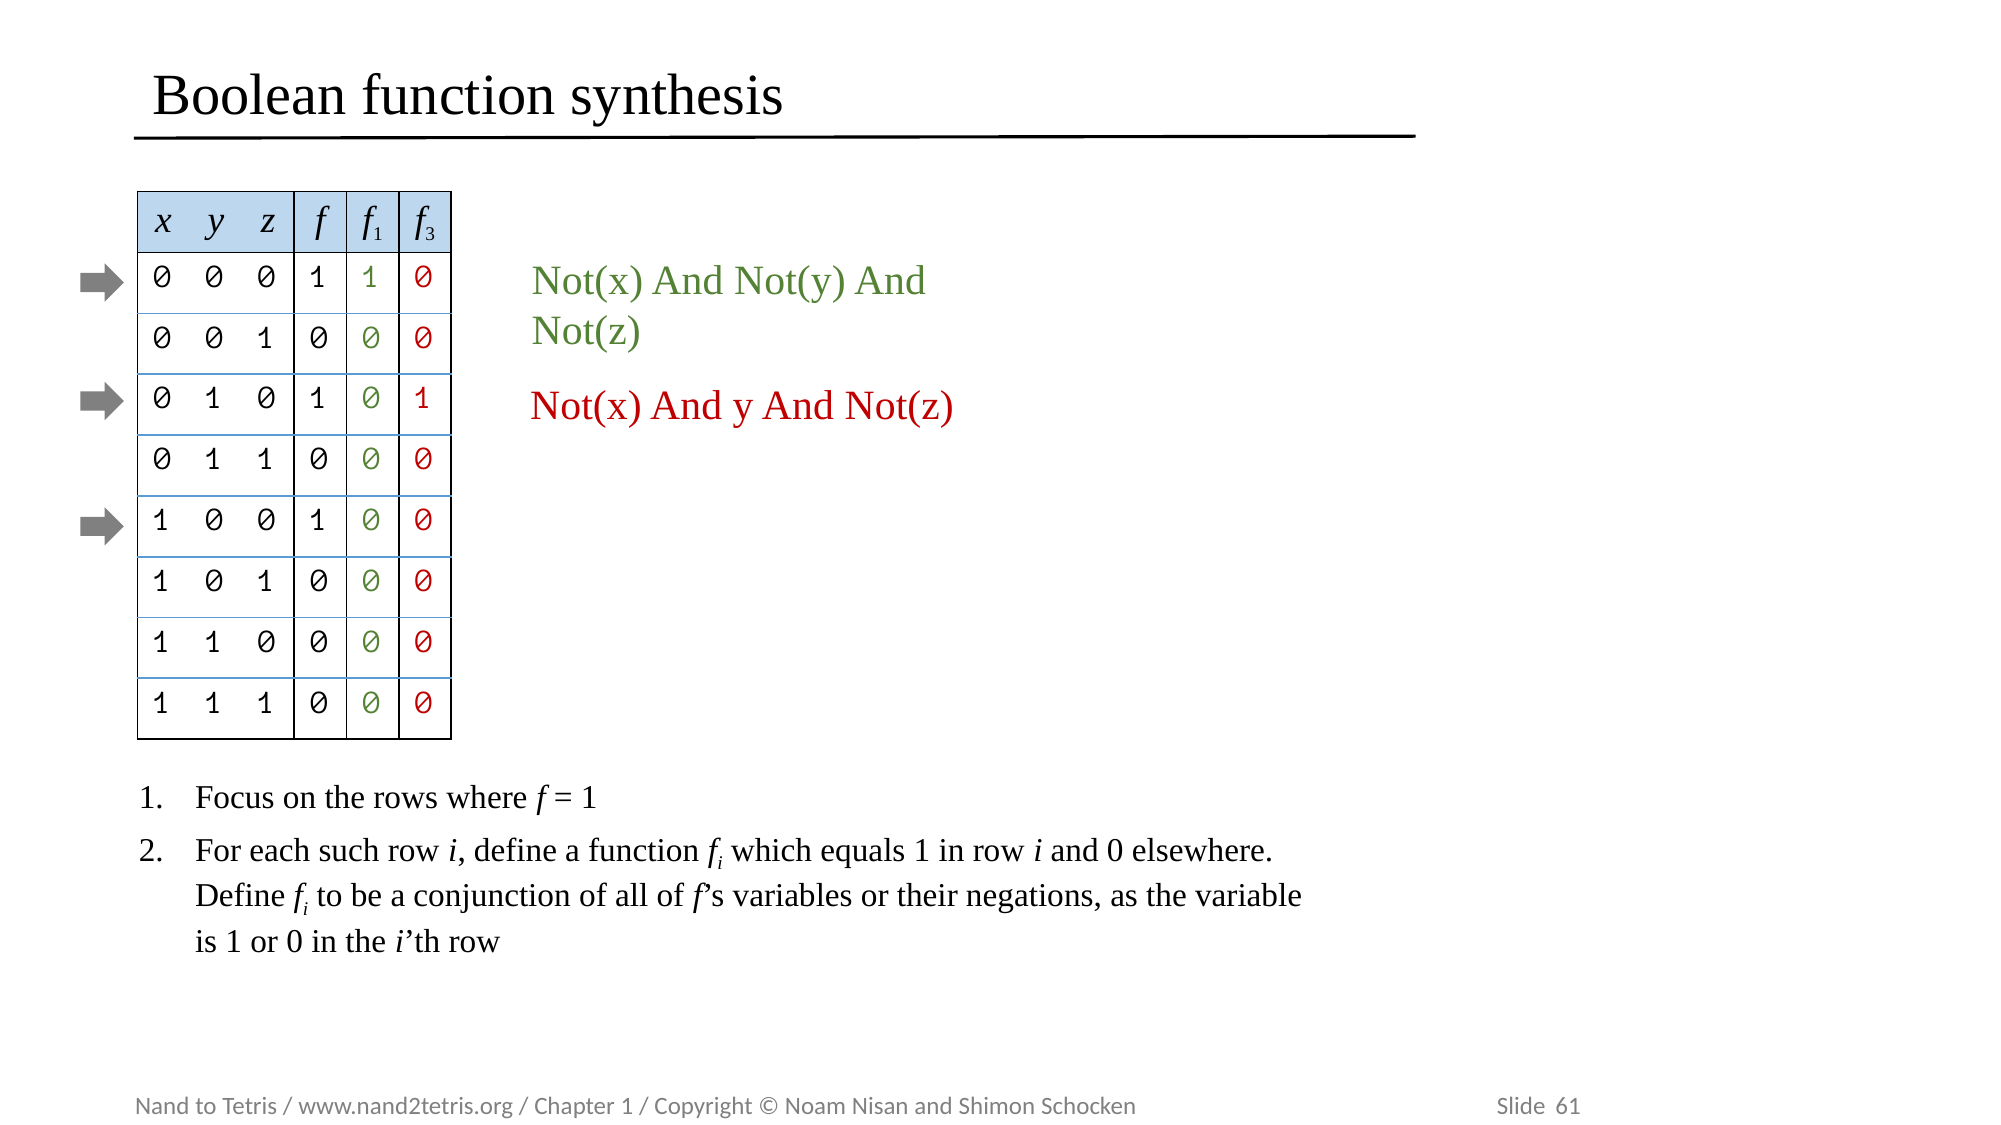

# Boolean function synthesis
| x | y | z | f | f1 | f3 |
| --- | --- | --- | --- | --- | --- |
| 0 | 0 | 0 | 1 | 1 | 0 |
| 0 | 0 | 1 | 0 | 0 | 0 |
| 0 | 1 | 0 | 1 | 0 | 1 |
| 0 | 1 | 1 | 0 | 0 | 0 |
| 1 | 0 | 0 | 1 | 0 | 0 |
| 1 | 0 | 1 | 0 | 0 | 0 |
| 1 | 1 | 0 | 0 | 0 | 0 |
| 1 | 1 | 1 | 0 | 0 | 0 |
Not(x) And Not(y) And Not(z)

Not(x) And y And Not(z)

Focus on the rows where f = 1
For each such row i, define a function fi which equals 1 in row i and 0 elsewhere.
Define fi to be a conjunction of all of f’s variables or their negations, as the variable is 1 or 0 in the i’th row